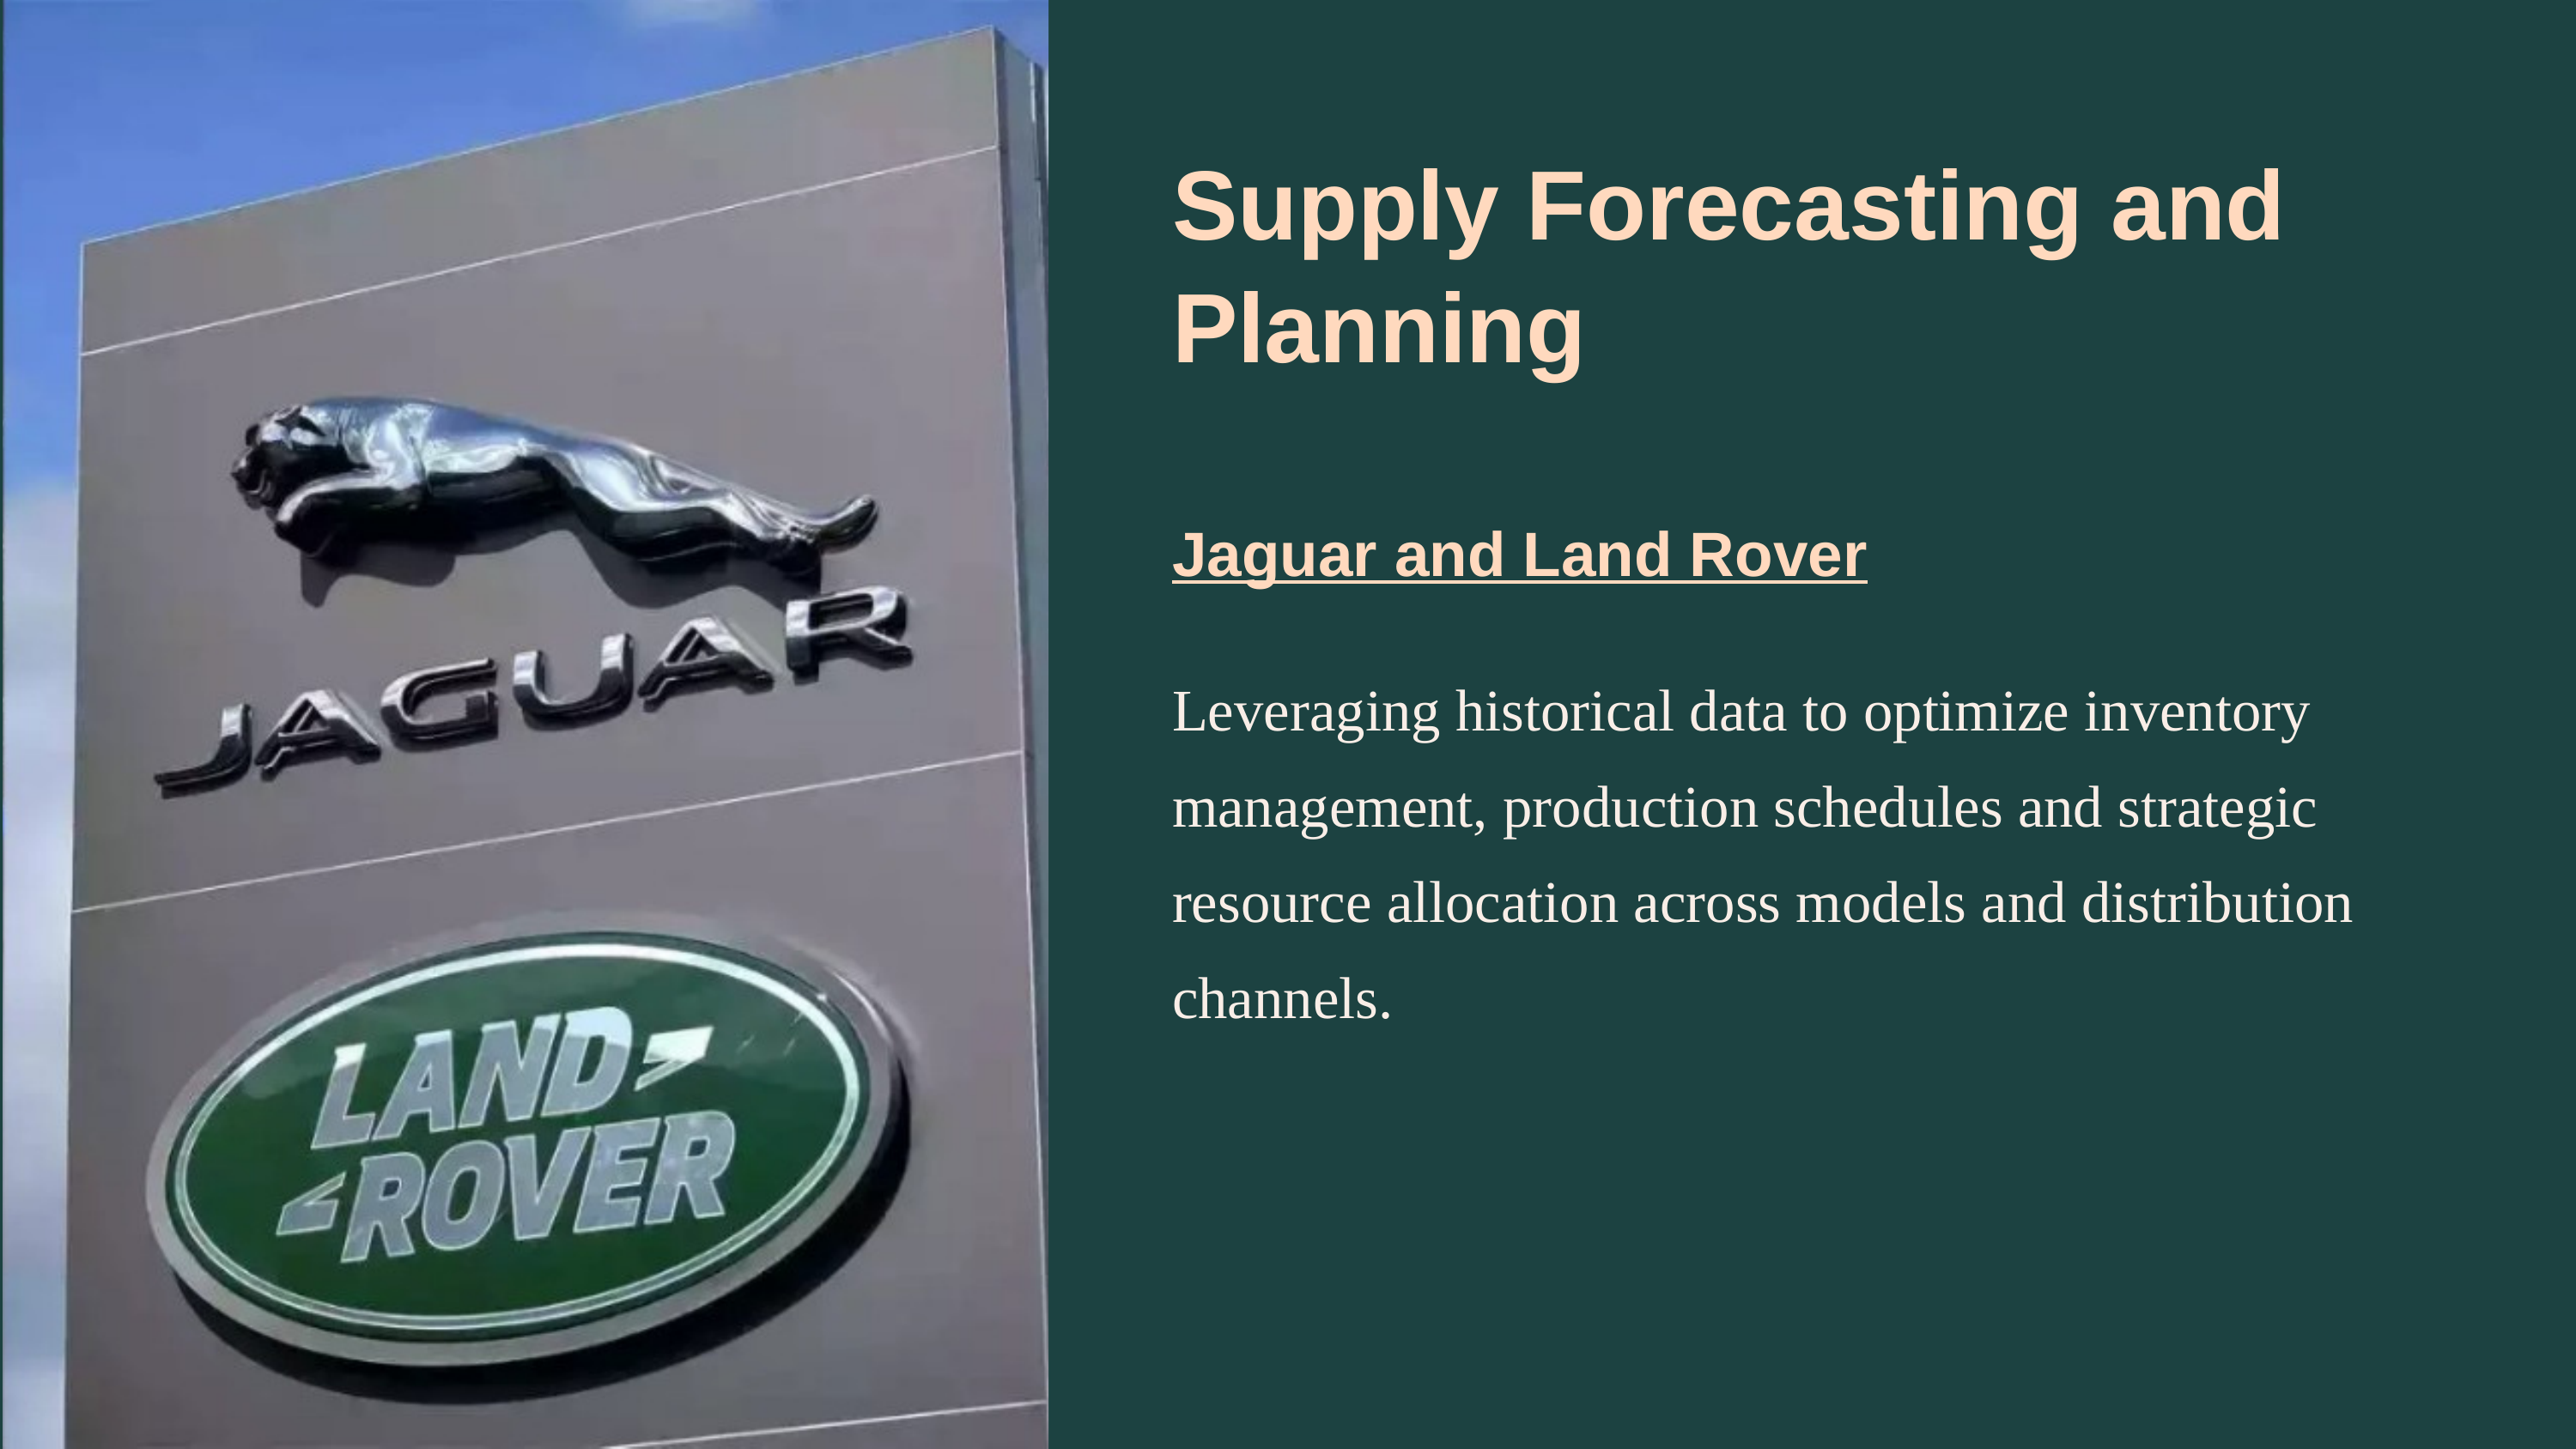

Supply Forecasting and Planning
Jaguar and Land Rover
Leveraging historical data to optimize inventory management, production schedules and strategic resource allocation across models and distribution channels.